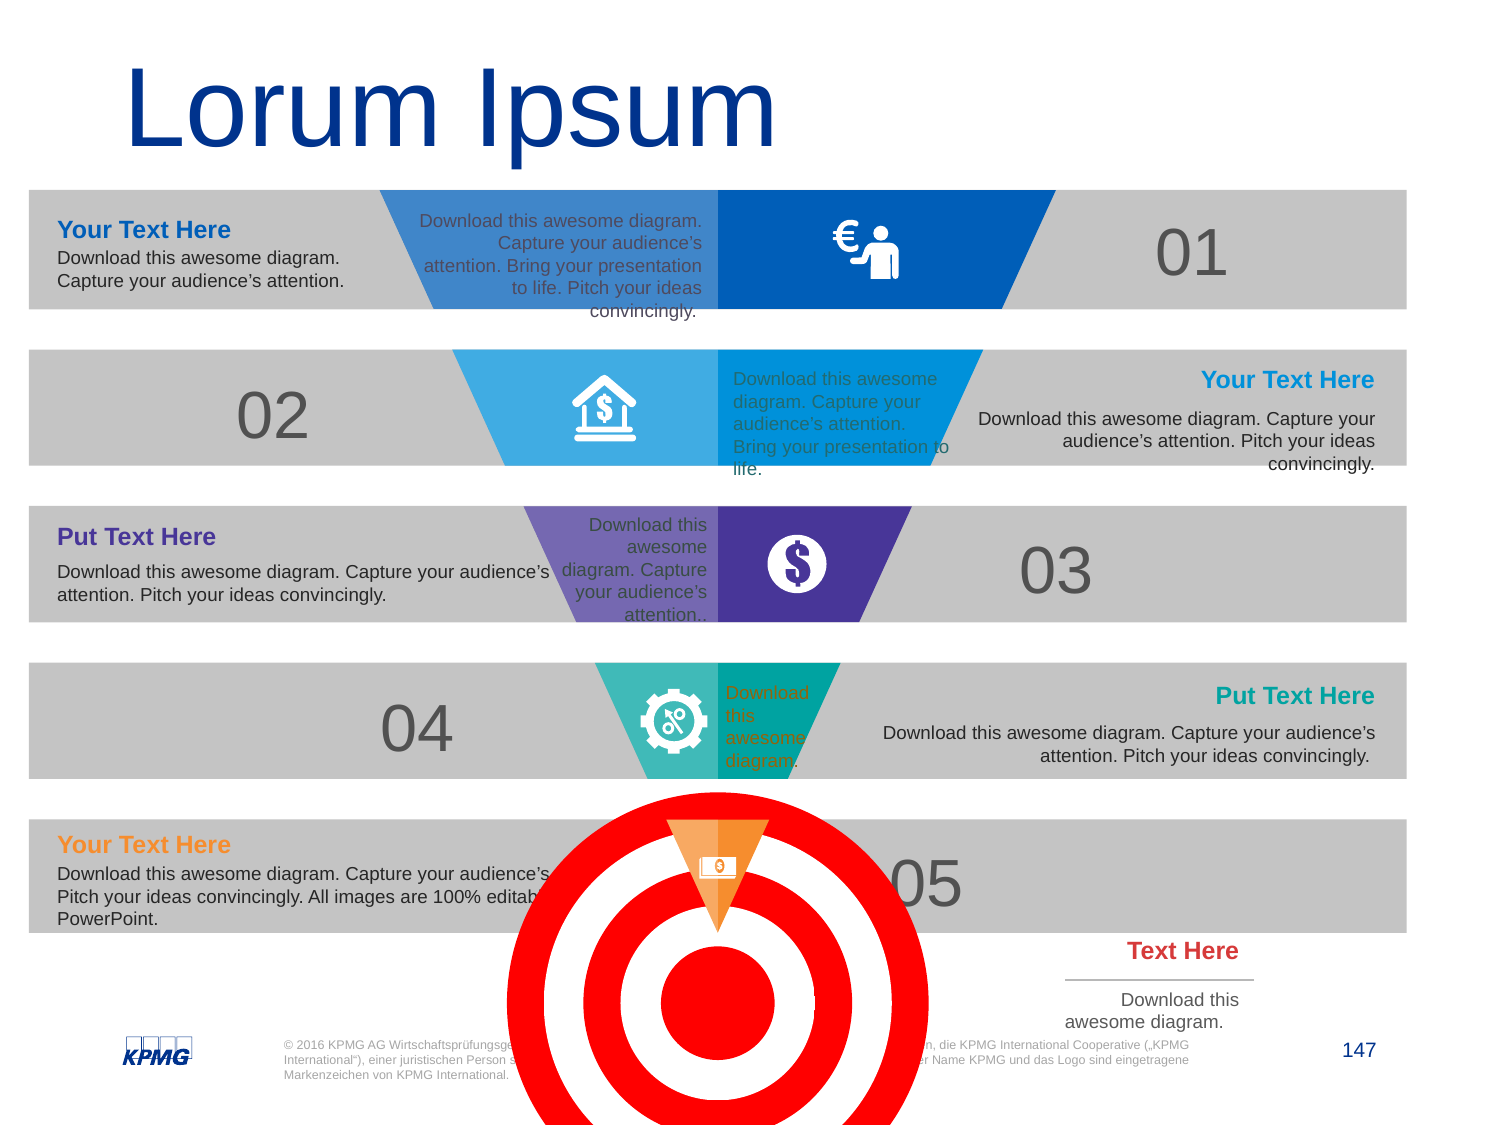

# Lorum Ipsum

01
Your Text Here
Download this awesome diagram. Capture your audience’s attention.

Your Text Here
Download this awesome diagram. Capture your audience’s attention. Pitch your ideas convincingly.
02

Put Text Here
Download this awesome diagram. Capture your audience’s attention. Pitch your ideas convincingly.
03

Put Text Here
Download this awesome diagram. Capture your audience’s attention. Pitch your ideas convincingly.
04

Your Text Here
Download this awesome diagram. Capture your audience’s attention. Pitch your ideas convincingly. All images are 100% editable in PowerPoint.
05

Download this awesome diagram. Capture your audience’s attention. Bring your presentation to life. Pitch your ideas convincingly.

Download this awesome diagram. Capture your audience’s attention. Bring your presentation to life.

Download this awesome diagram. Capture your audience’s attention..

Download this awesome diagram.

Text Here
Download this awesome diagram.